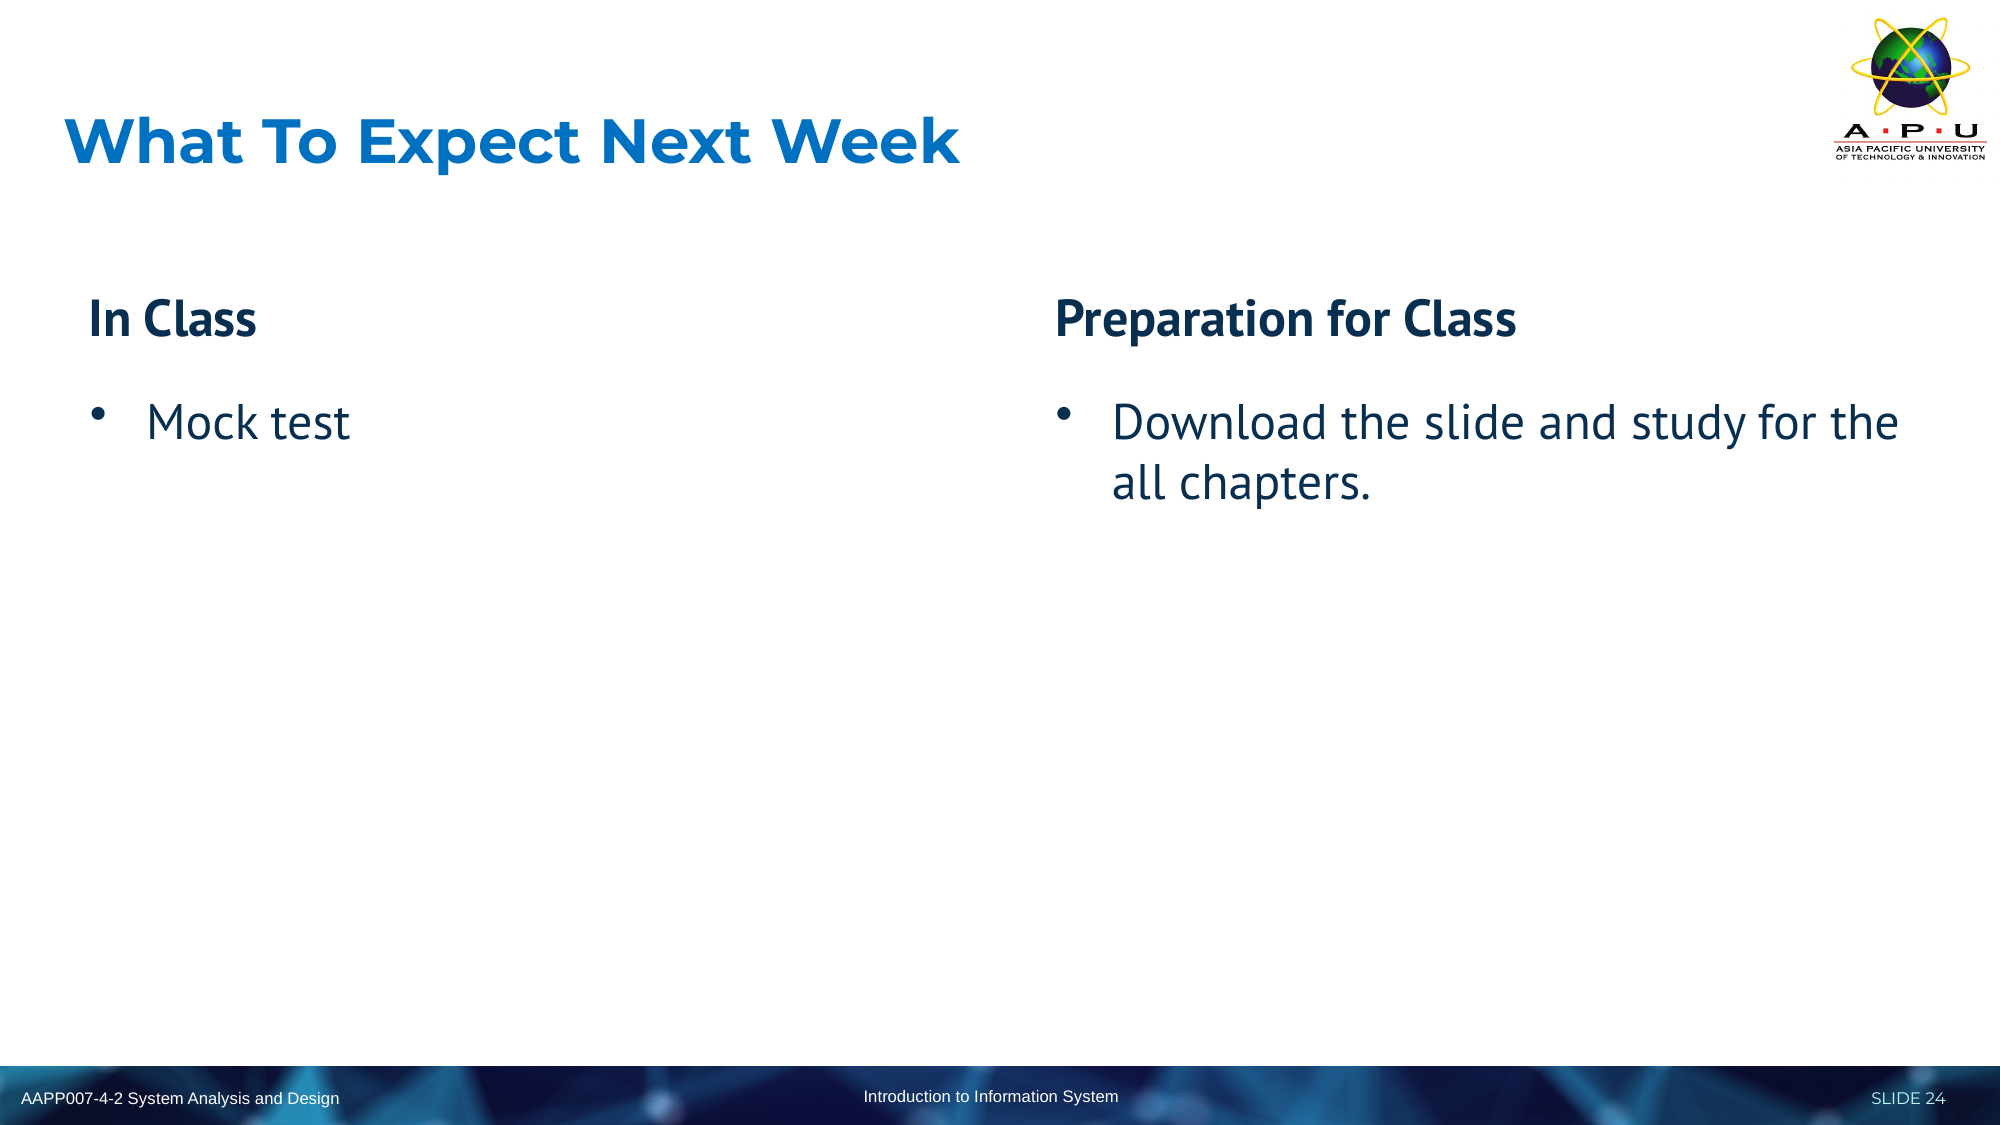

# What To Expect Next Week
In Class
Preparation for Class

Mock test
Download the slide and study for the all chapters.